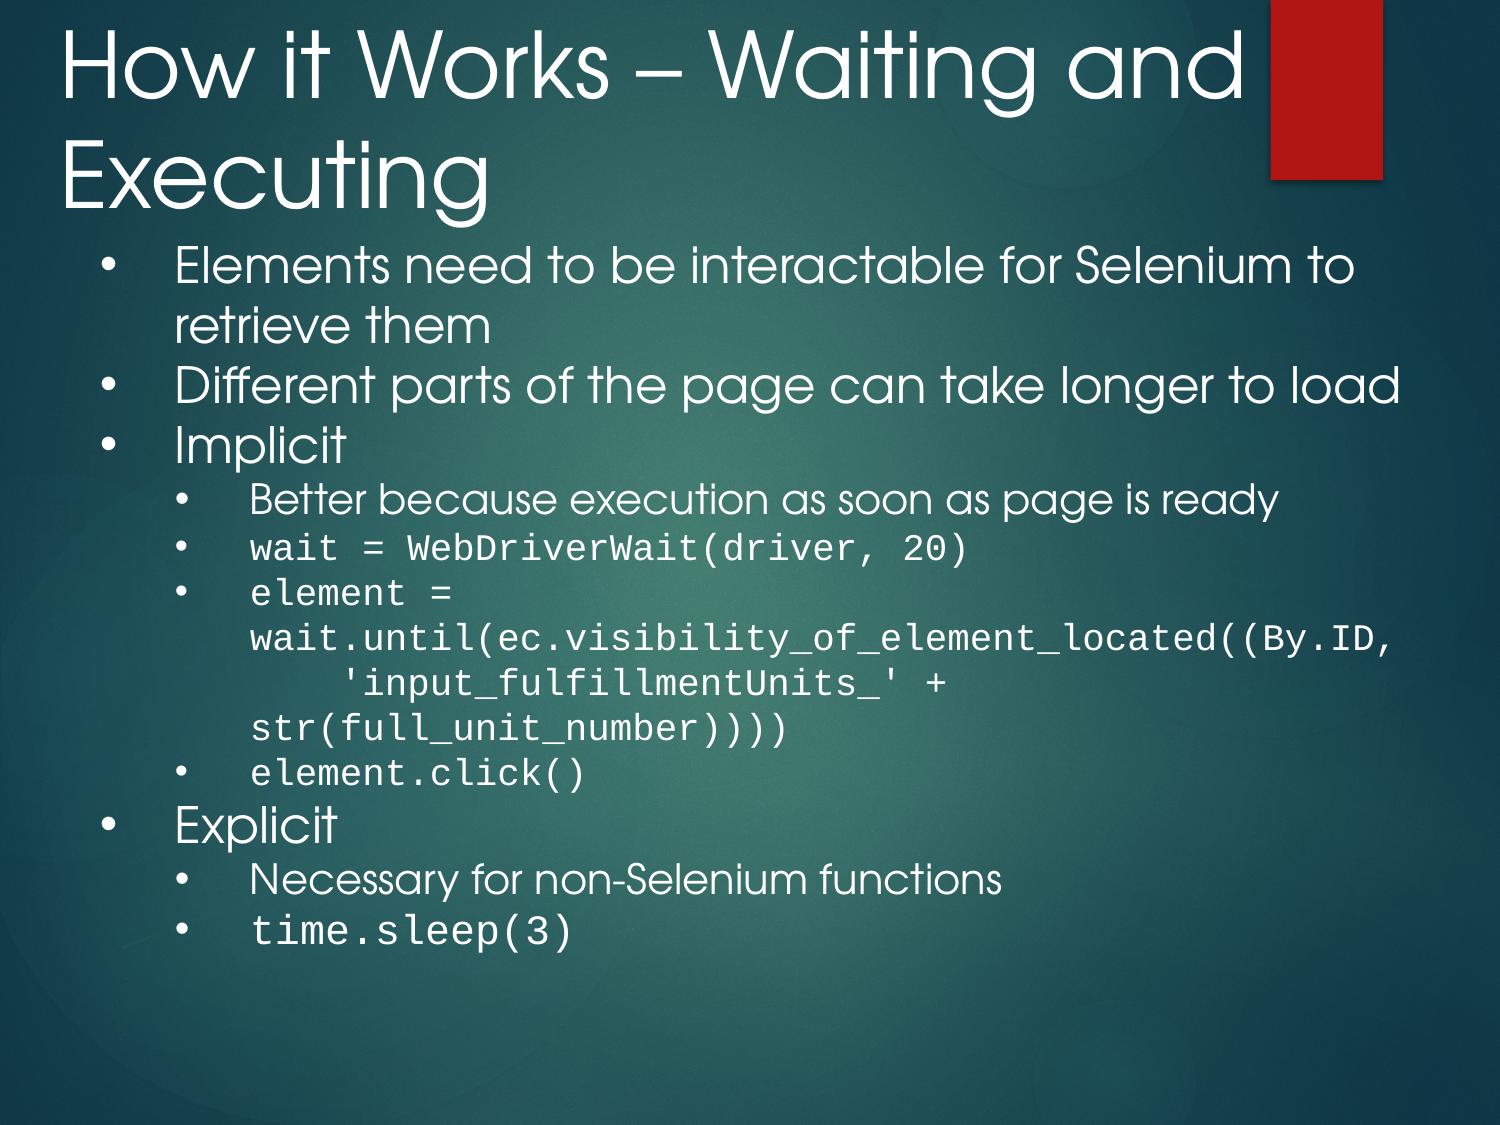

How it Works – Waiting and Executing
#
Elements need to be interactable for Selenium to retrieve them
Different parts of the page can take longer to load
Implicit
Better because execution as soon as page is ready
wait = WebDriverWait(driver, 20)
element = wait.until(ec.visibility_of_element_located((By.ID,     'input_fulfillmentUnits_' + str(full_unit_number))))
element.click()
Explicit
Necessary for non-Selenium functions
time.sleep(3)